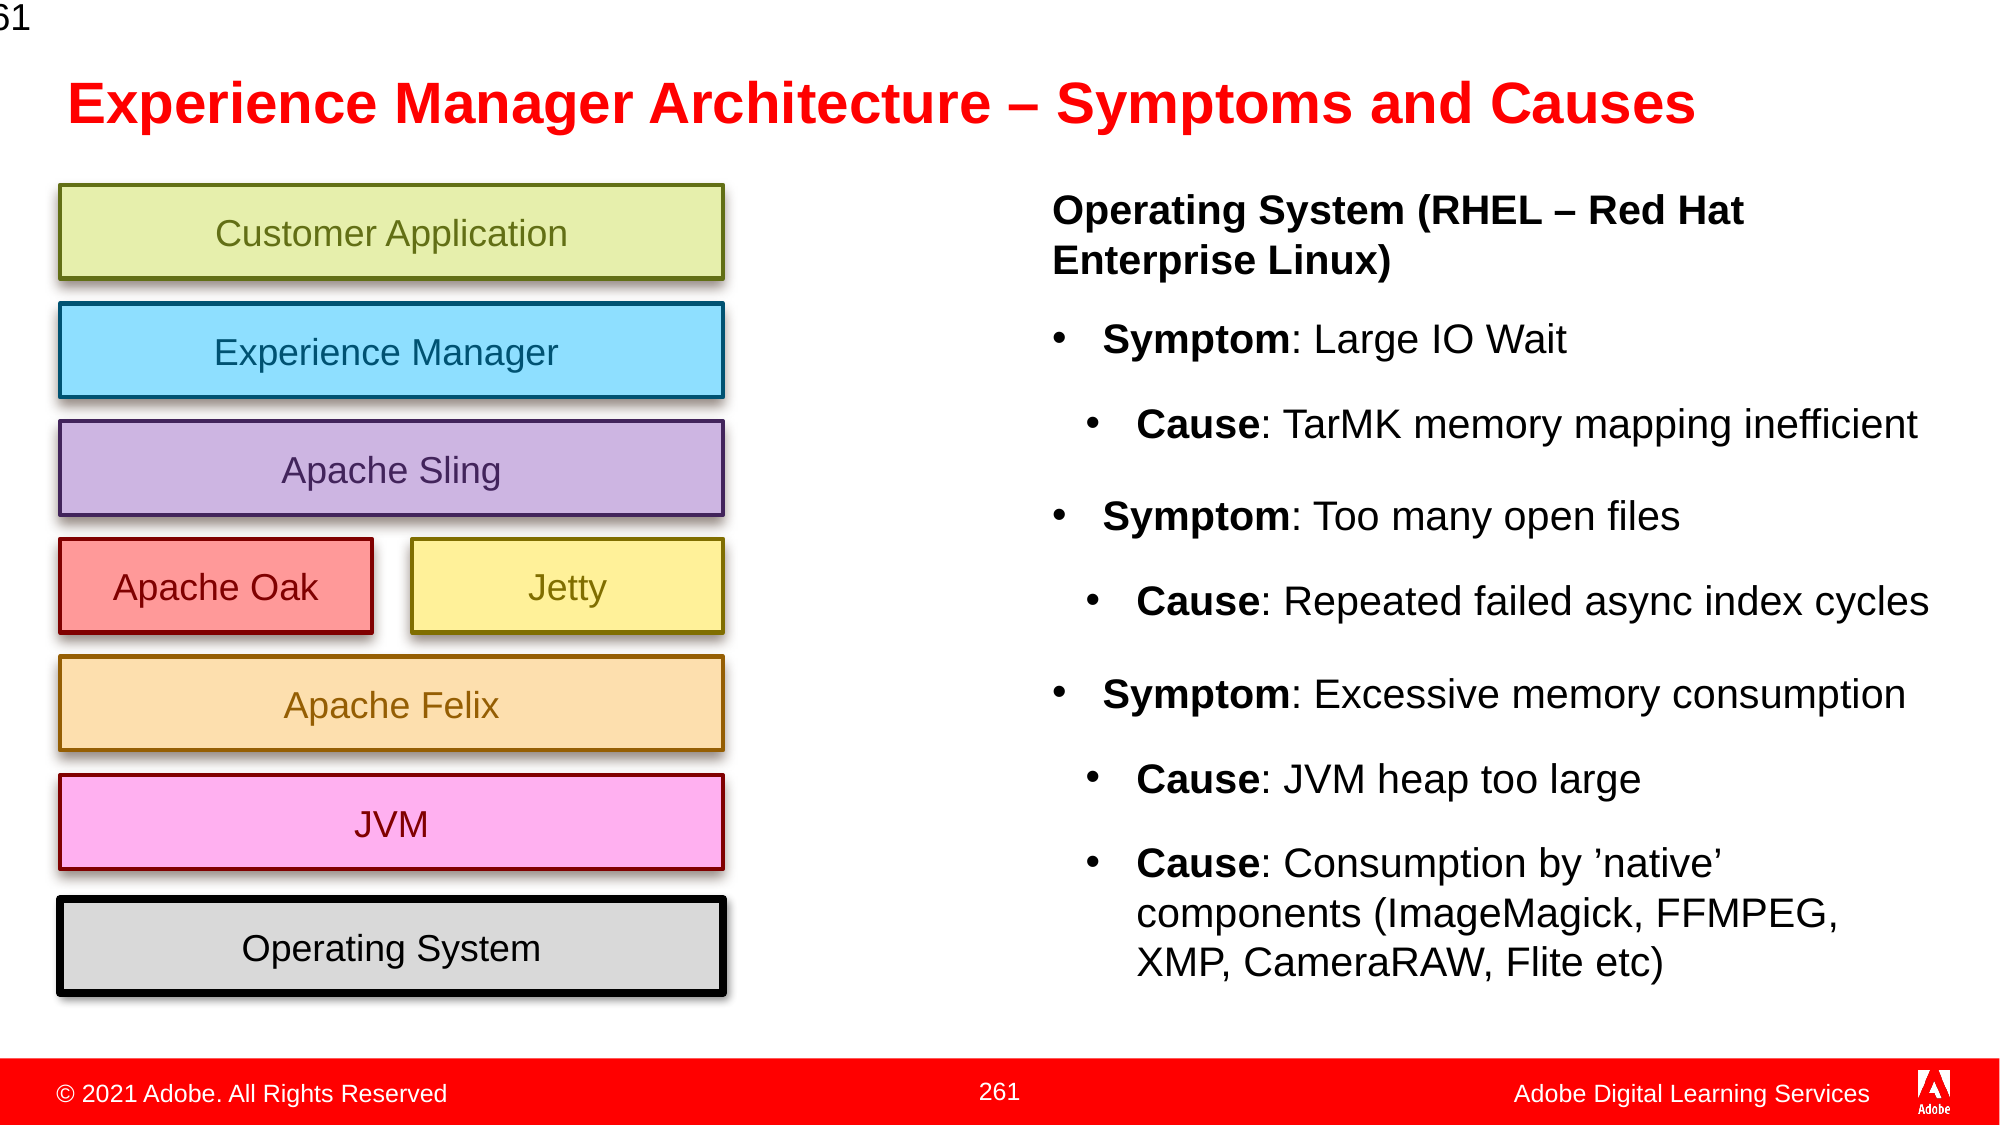

261
# Experience Manager Architecture – Symptoms and Causes
Operating System (RHEL – Red Hat Enterprise Linux)
Symptom: Large IO Wait
Cause: TarMK memory mapping inefficient
Symptom: Too many open files
Cause: Repeated failed async index cycles
Symptom: Excessive memory consumption
Cause: JVM heap too large
Cause: Consumption by ’native’ components (ImageMagick, FFMPEG, XMP, CameraRAW, Flite etc)
Customer Application
Experience Manager
Apache Sling
Apache Oak
Jetty
Apache Felix
JVM
Operating System